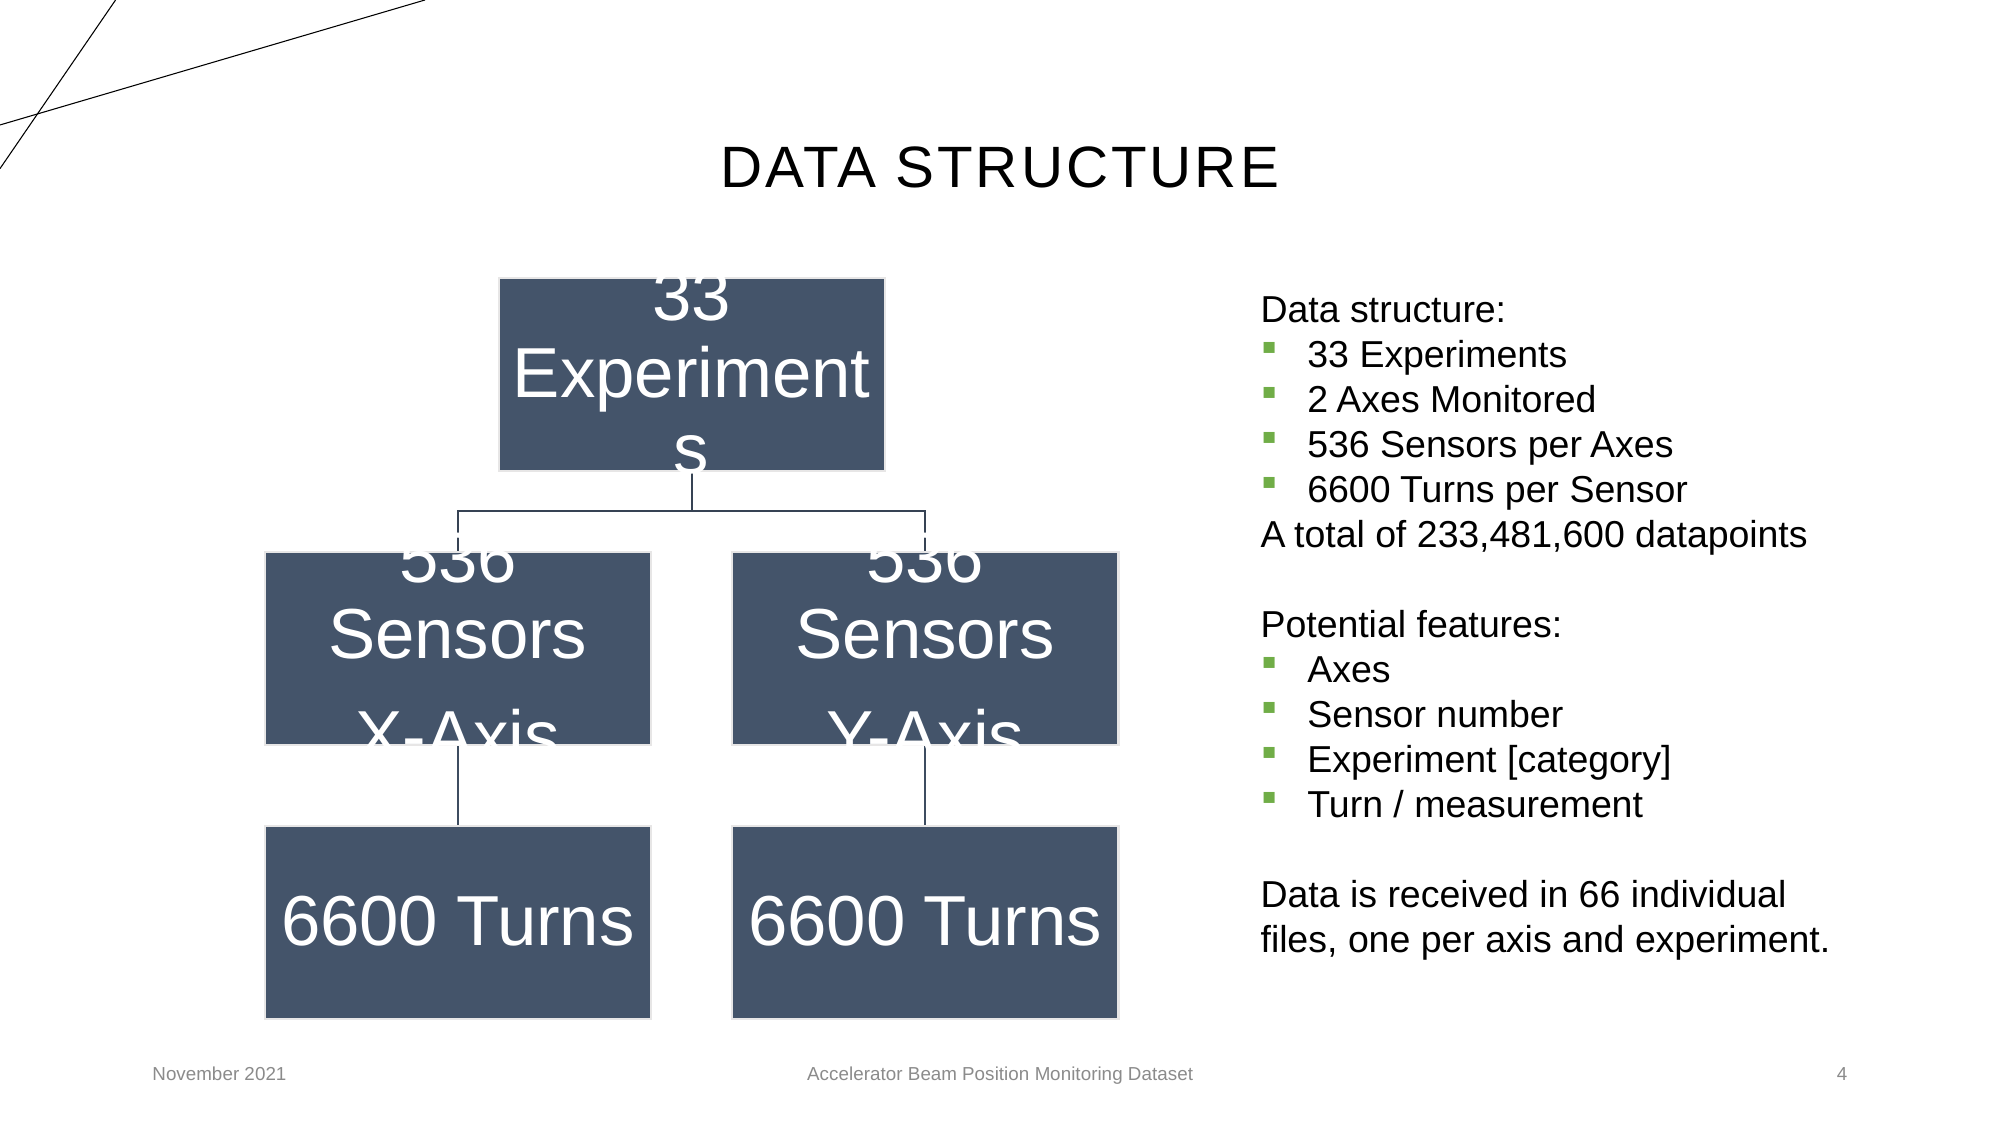

# Data structure
Data structure:
33 Experiments
2 Axes Monitored
536 Sensors per Axes
6600 Turns per Sensor
A total of 233,481,600 datapoints

Potential features:
Axes
Sensor number
Experiment [category]
Turn / measurement

Data is received in 66 individual files, one per axis and experiment.
33 Experiments
536 Sensors
X-Axis
6600 Turns
536 Sensors
Y-Axis
6600 Turns
November 2021
Accelerator Beam Position Monitoring Dataset
4